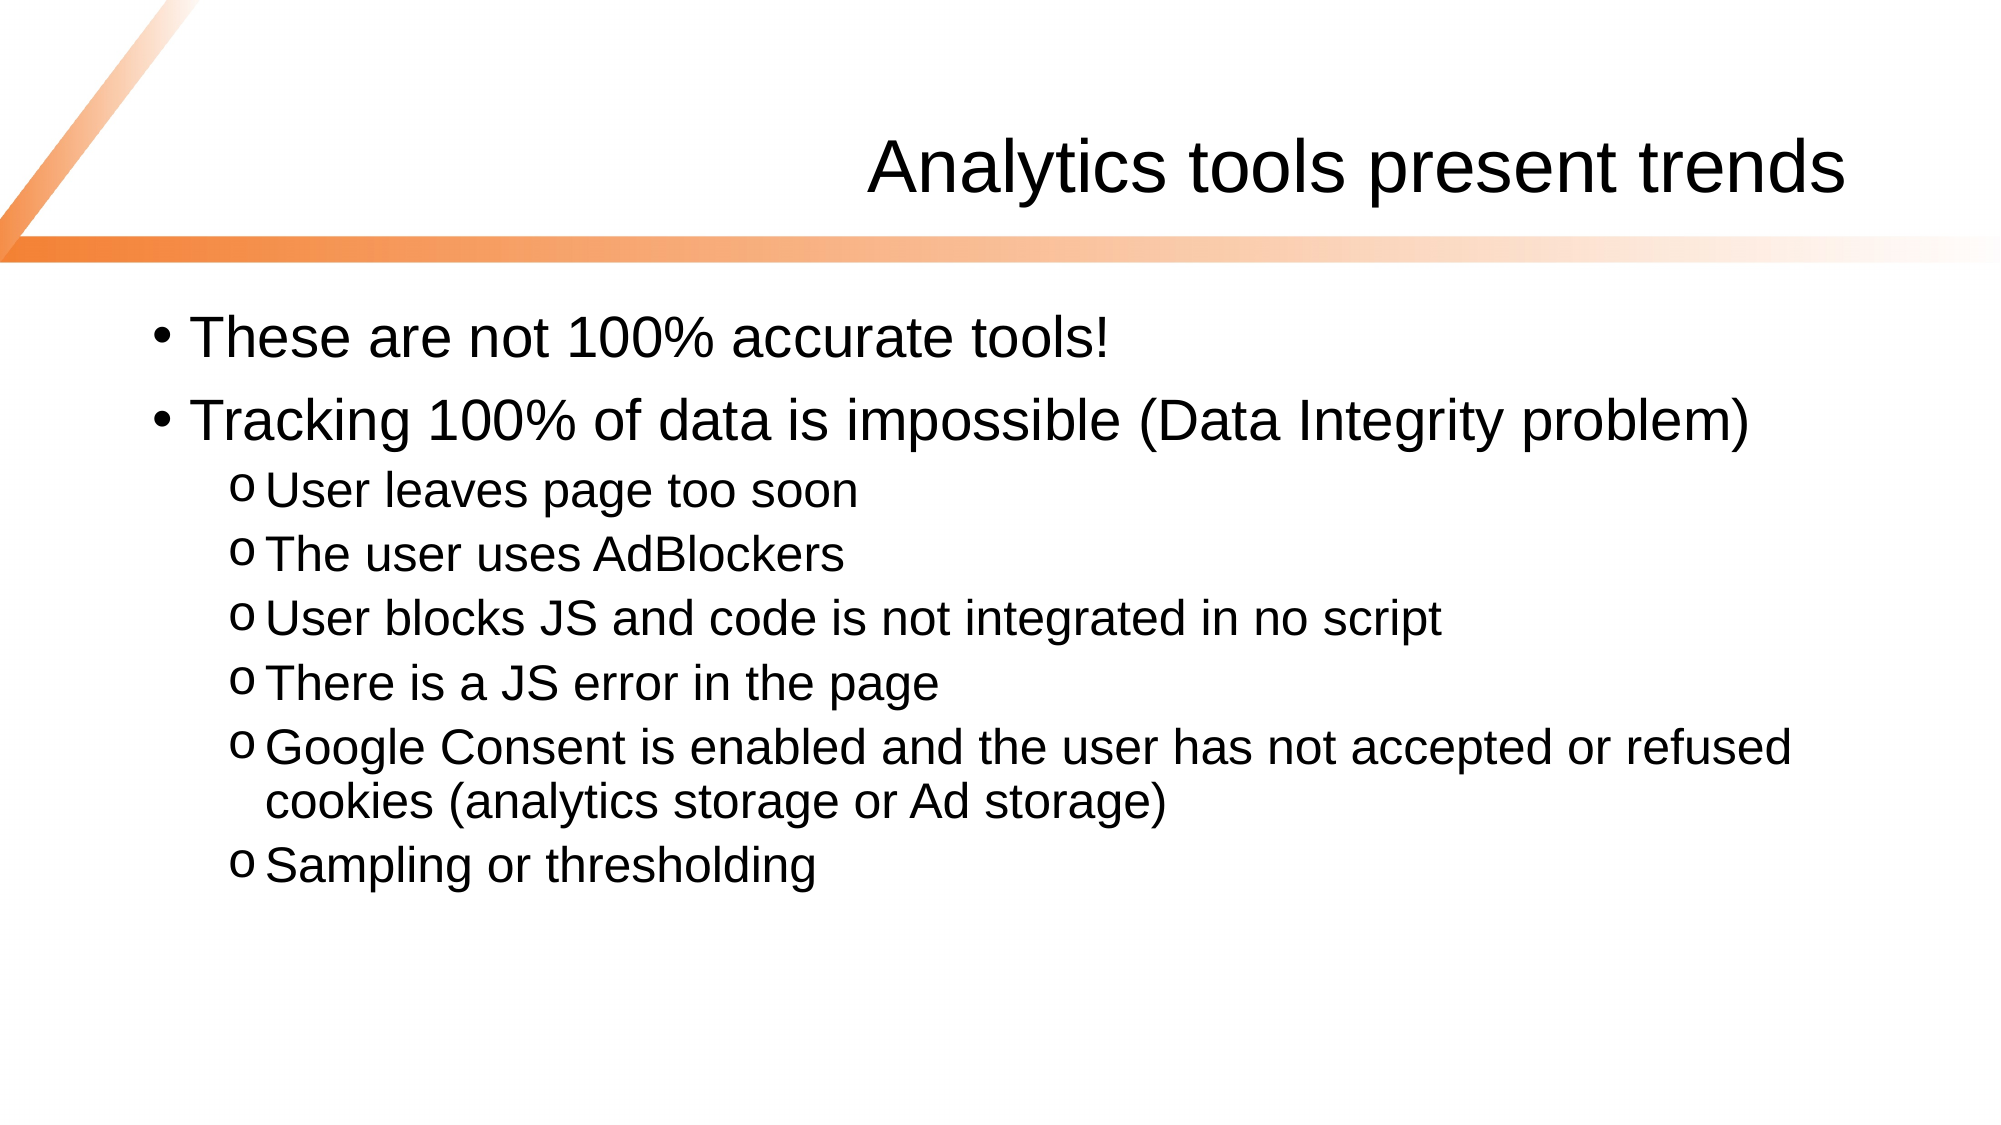

# Analytics tools present trends
These are not 100% accurate tools!
Tracking 100% of data is impossible (Data Integrity problem)
User leaves page too soon
The user uses AdBlockers
User blocks JS and code is not integrated in no script
There is a JS error in the page
Google Consent is enabled and the user has not accepted or refused cookies (analytics storage or Ad storage)
Sampling or thresholding